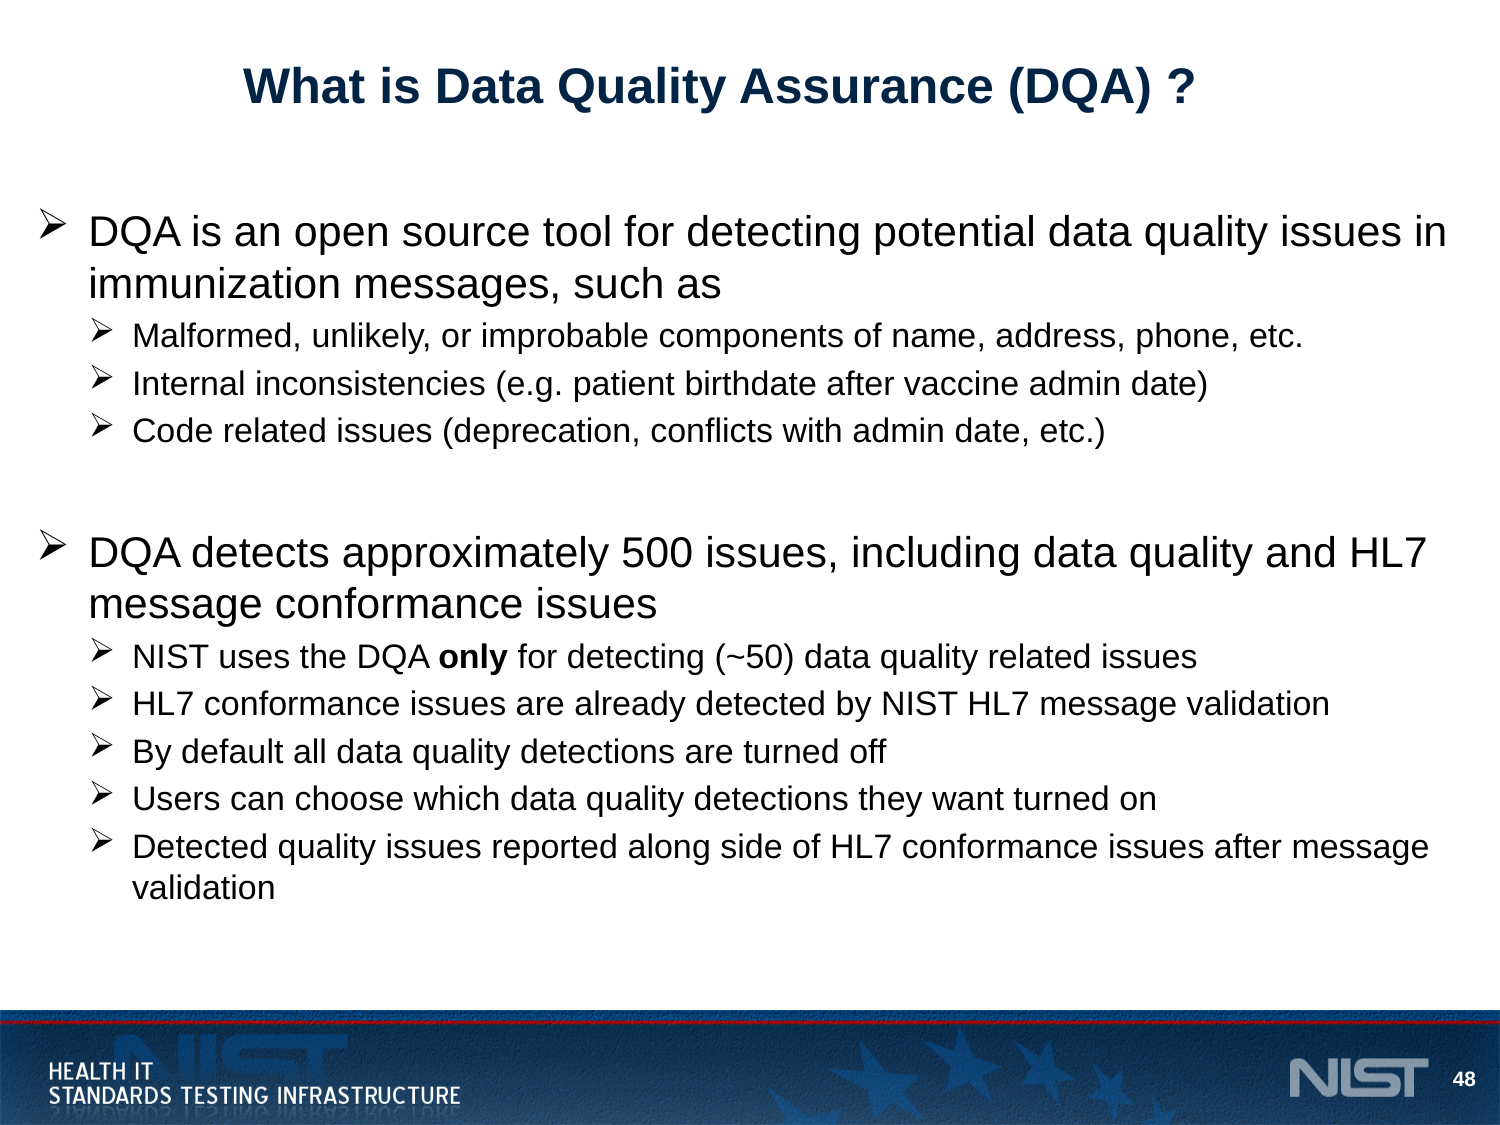

# What is Data Quality Assurance (DQA) ?

DQA is an open source tool for detecting potential data quality issues in immunization messages, such as
Malformed, unlikely, or improbable components of name, address, phone, etc.
Internal inconsistencies (e.g. patient birthdate after vaccine admin date)
Code related issues (deprecation, conflicts with admin date, etc.)

DQA detects approximately 500 issues, including data quality and HL7 message conformance issues
NIST uses the DQA only for detecting (~50) data quality related issues
HL7 conformance issues are already detected by NIST HL7 message validation
By default all data quality detections are turned off
Users can choose which data quality detections they want turned on
Detected quality issues reported along side of HL7 conformance issues after message validation